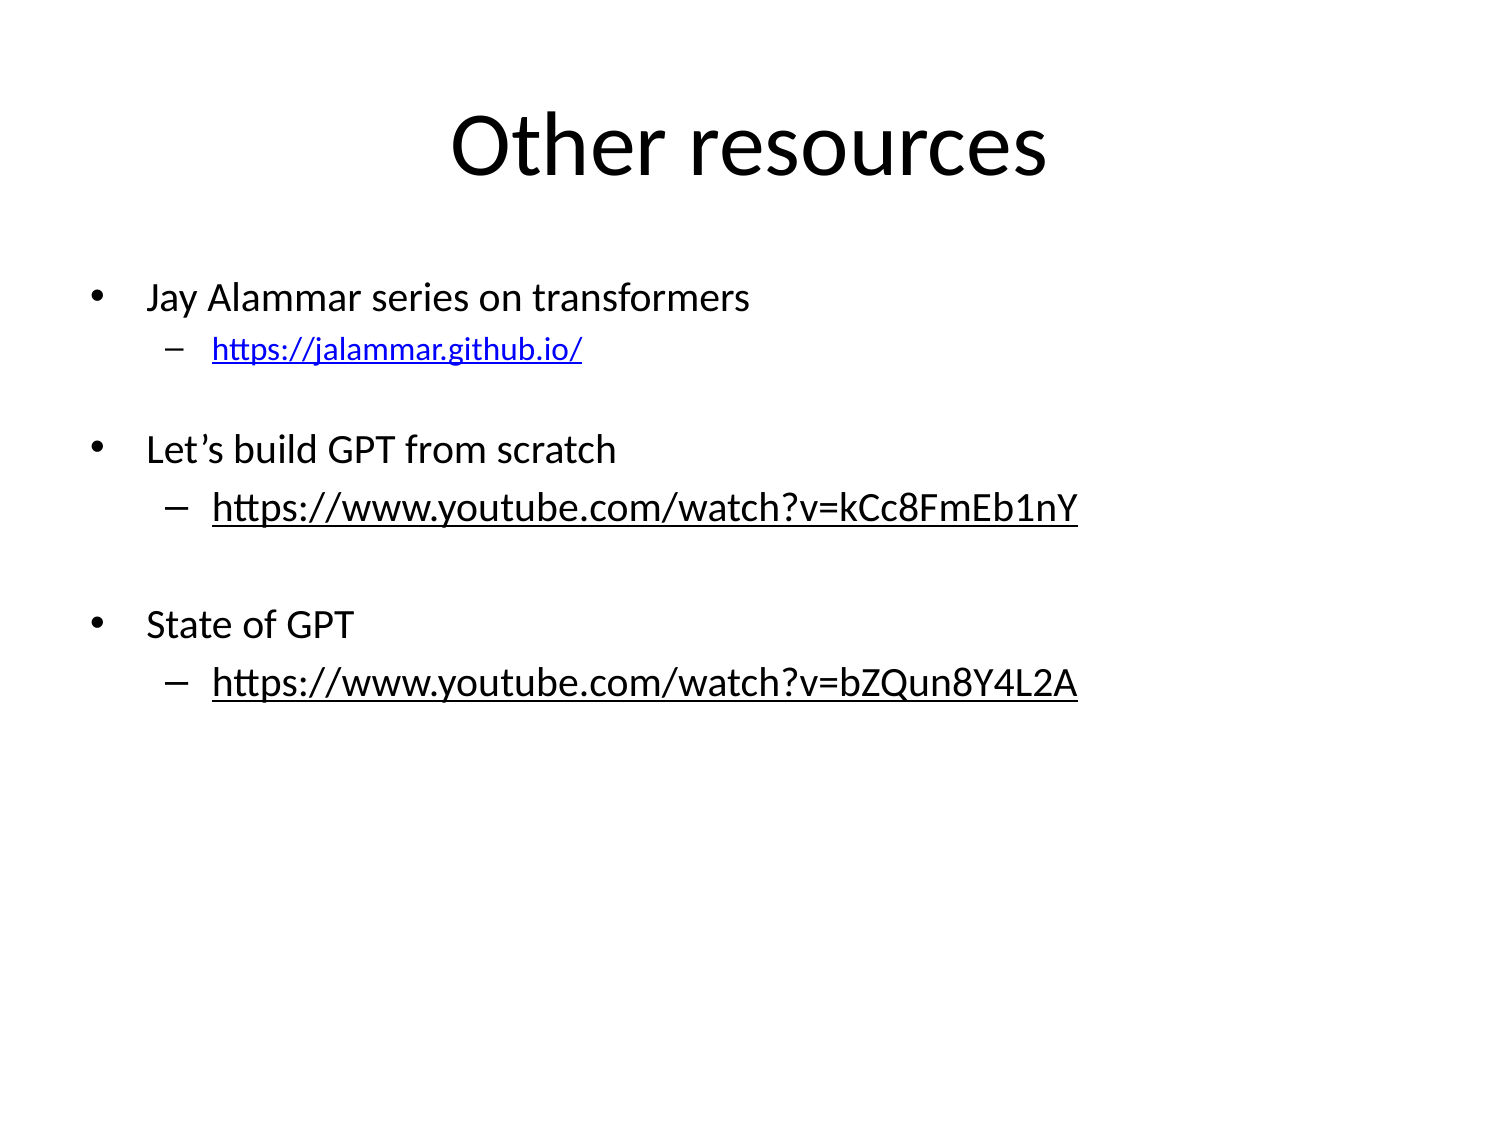

# Other resources
Jay Alammar series on transformers
https://jalammar.github.io/

Let’s build GPT from scratch
https://www.youtube.com/watch?v=kCc8FmEb1nY

State of GPT
https://www.youtube.com/watch?v=bZQun8Y4L2A